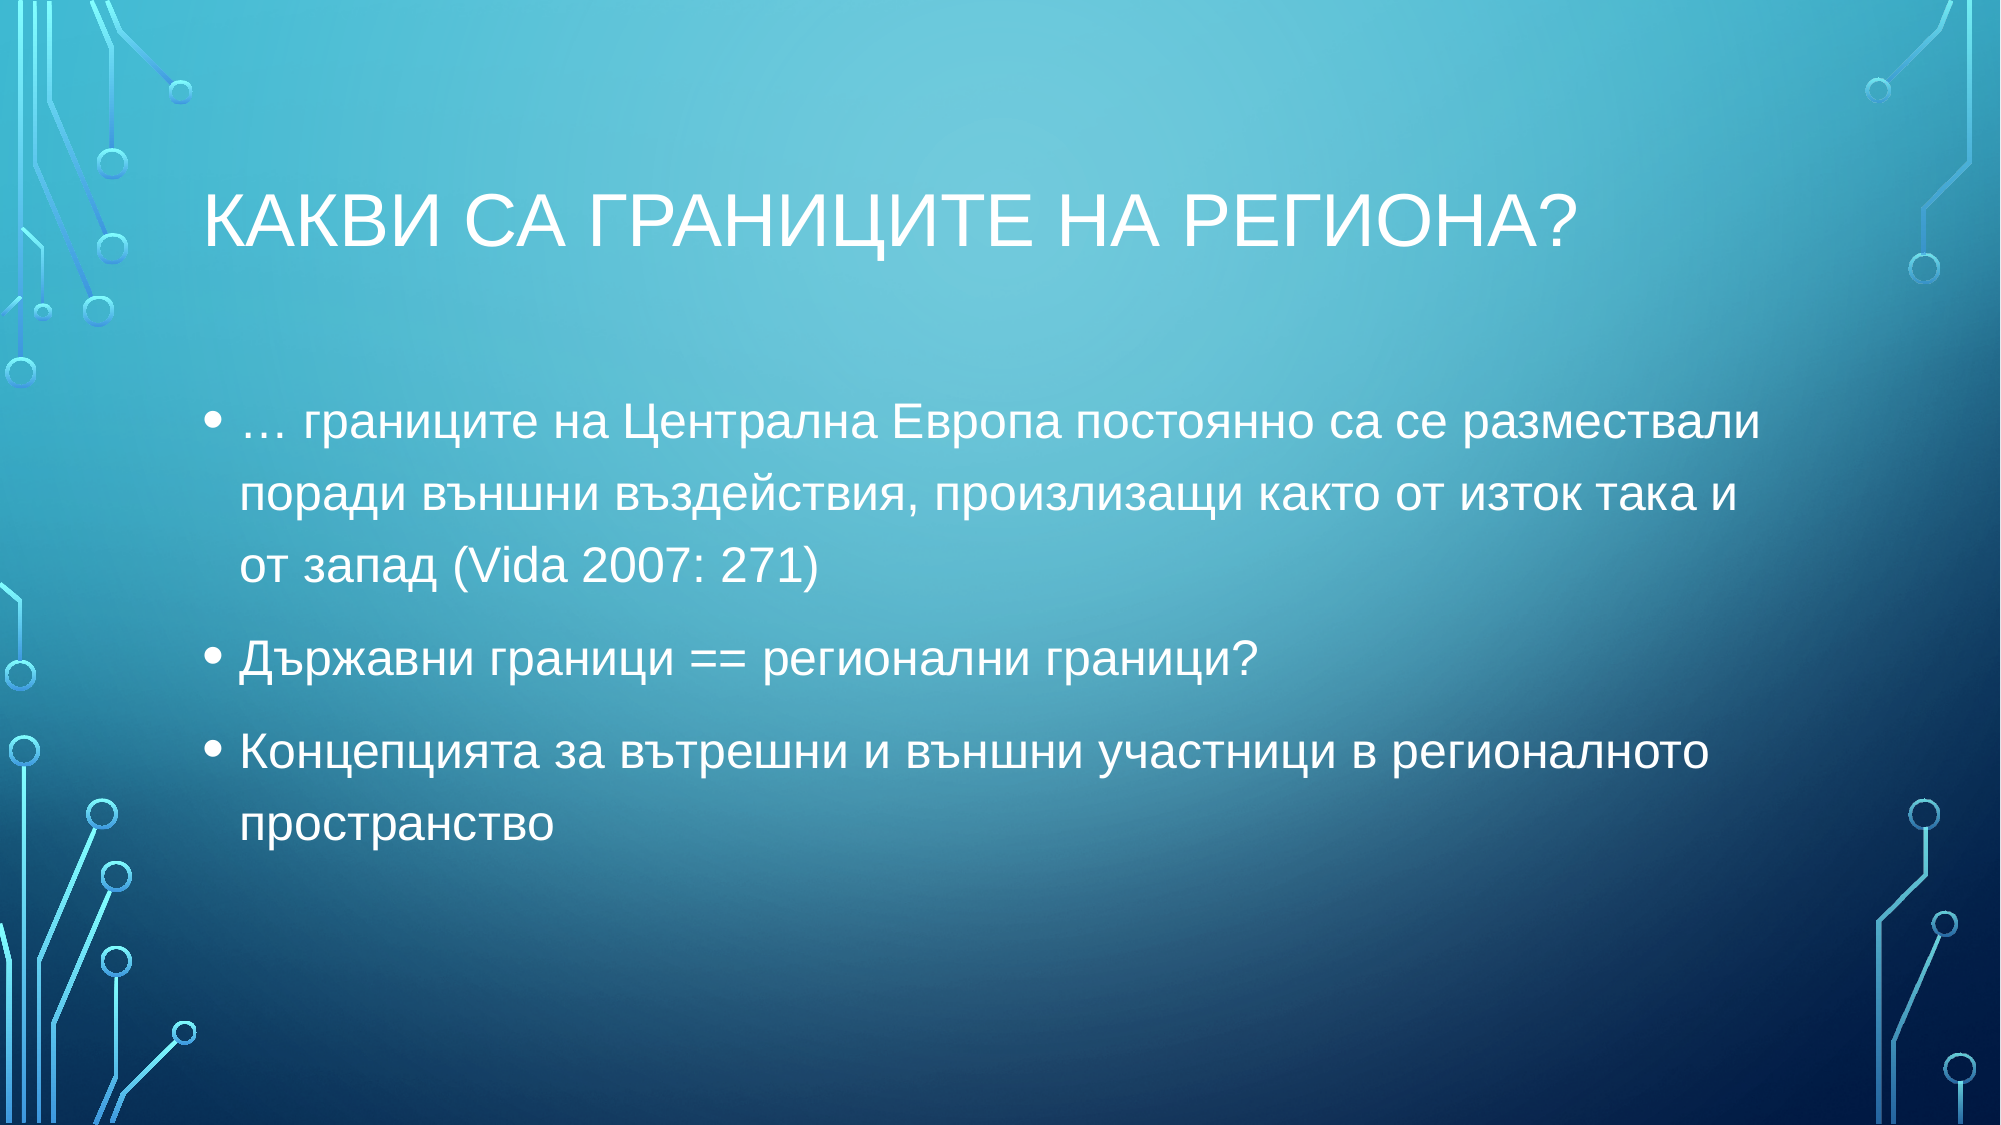

# Какви са границите на региона?
… границите на Централна Европа постоянно са се размествали поради външни въздействия, произлизащи както от изток така и от запад (Vida 2007: 271)
Държавни граници == регионални граници?
Концепцията за вътрешни и външни участници в регионалното пространство